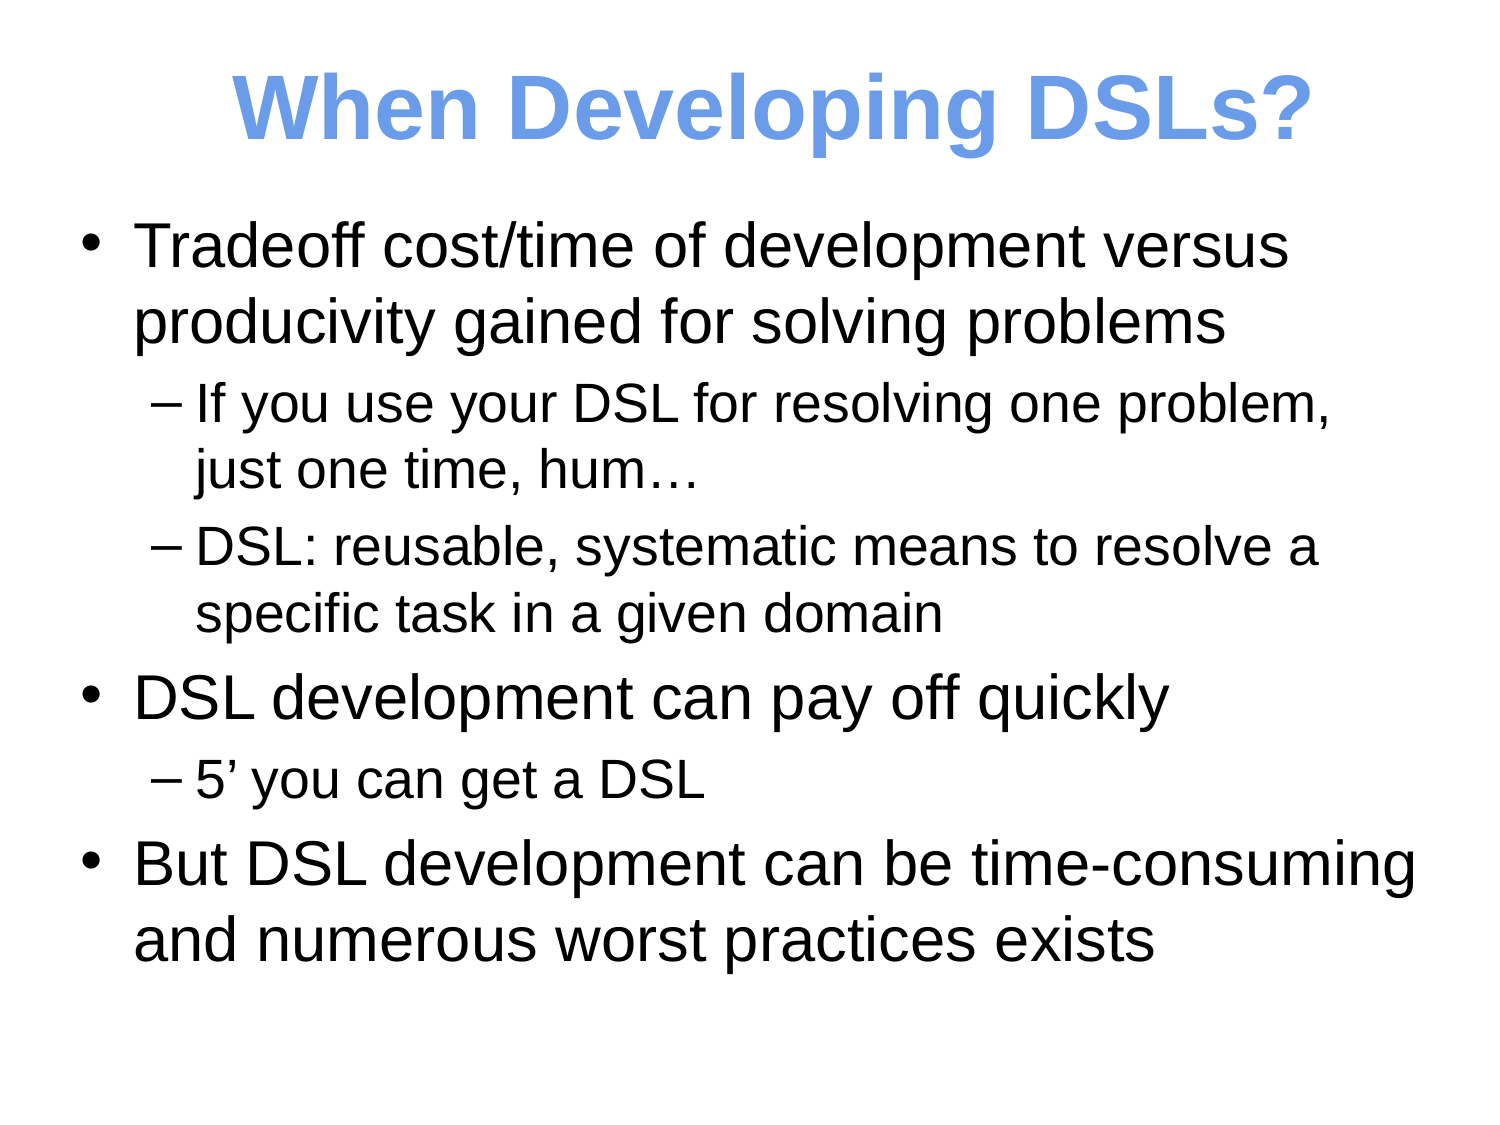

# Worst practices
When Developing DSLs?
Tradeoff cost/time of development versus producivity gained for solving problems
If you use your DSL for resolving one problem, just one time, hum…
DSL: reusable, systematic means to resolve a specific task in a given domain
DSL development can pay off quickly
5’ you can get a DSL
But DSL development can be time-consuming and numerous worst practices exists